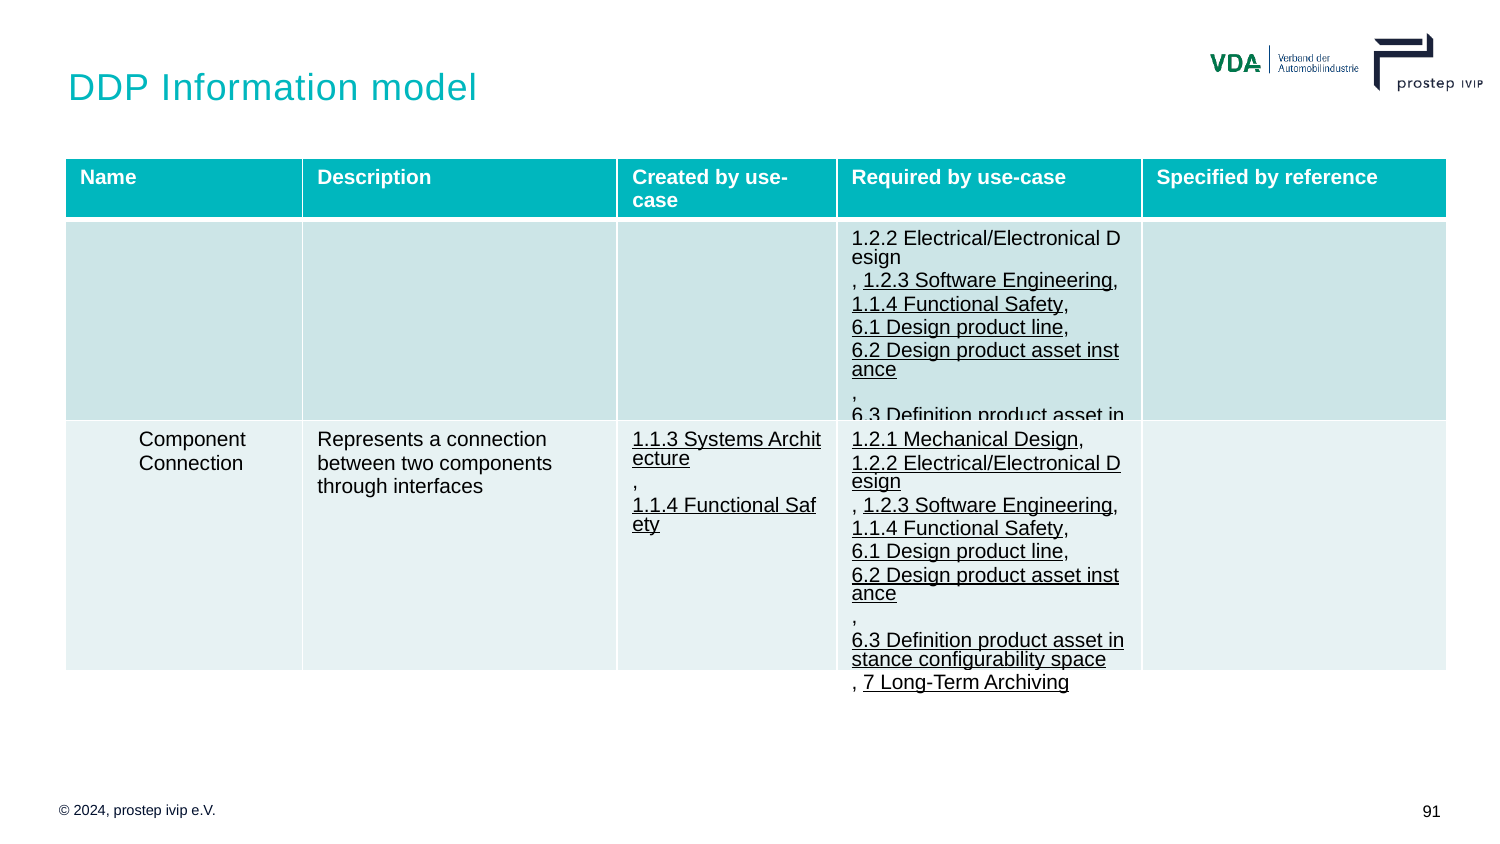

# DDP Information model
| Name | Description | Created by use-case | Required by use-case | Specified by reference |
| --- | --- | --- | --- | --- |
|  |  |  | 1.2.2 Electrical/Electronical Design, 1.2.3 Software Engineering, 1.1.4 Functional Safety, 6.1 Design product line, 6.2 Design product asset instance, 6.3 Definition product asset instance configurability space, 7 Long-Term Archiving |  |
| Component Connection | Represents a connection between two components through interfaces | 1.1.3 Systems Architecture, 1.1.4 Functional Safety | 1.2.1 Mechanical Design, 1.2.2 Electrical/Electronical Design, 1.2.3 Software Engineering, 1.1.4 Functional Safety, 6.1 Design product line, 6.2 Design product asset instance, 6.3 Definition product asset instance configurability space, 7 Long-Term Archiving |  |